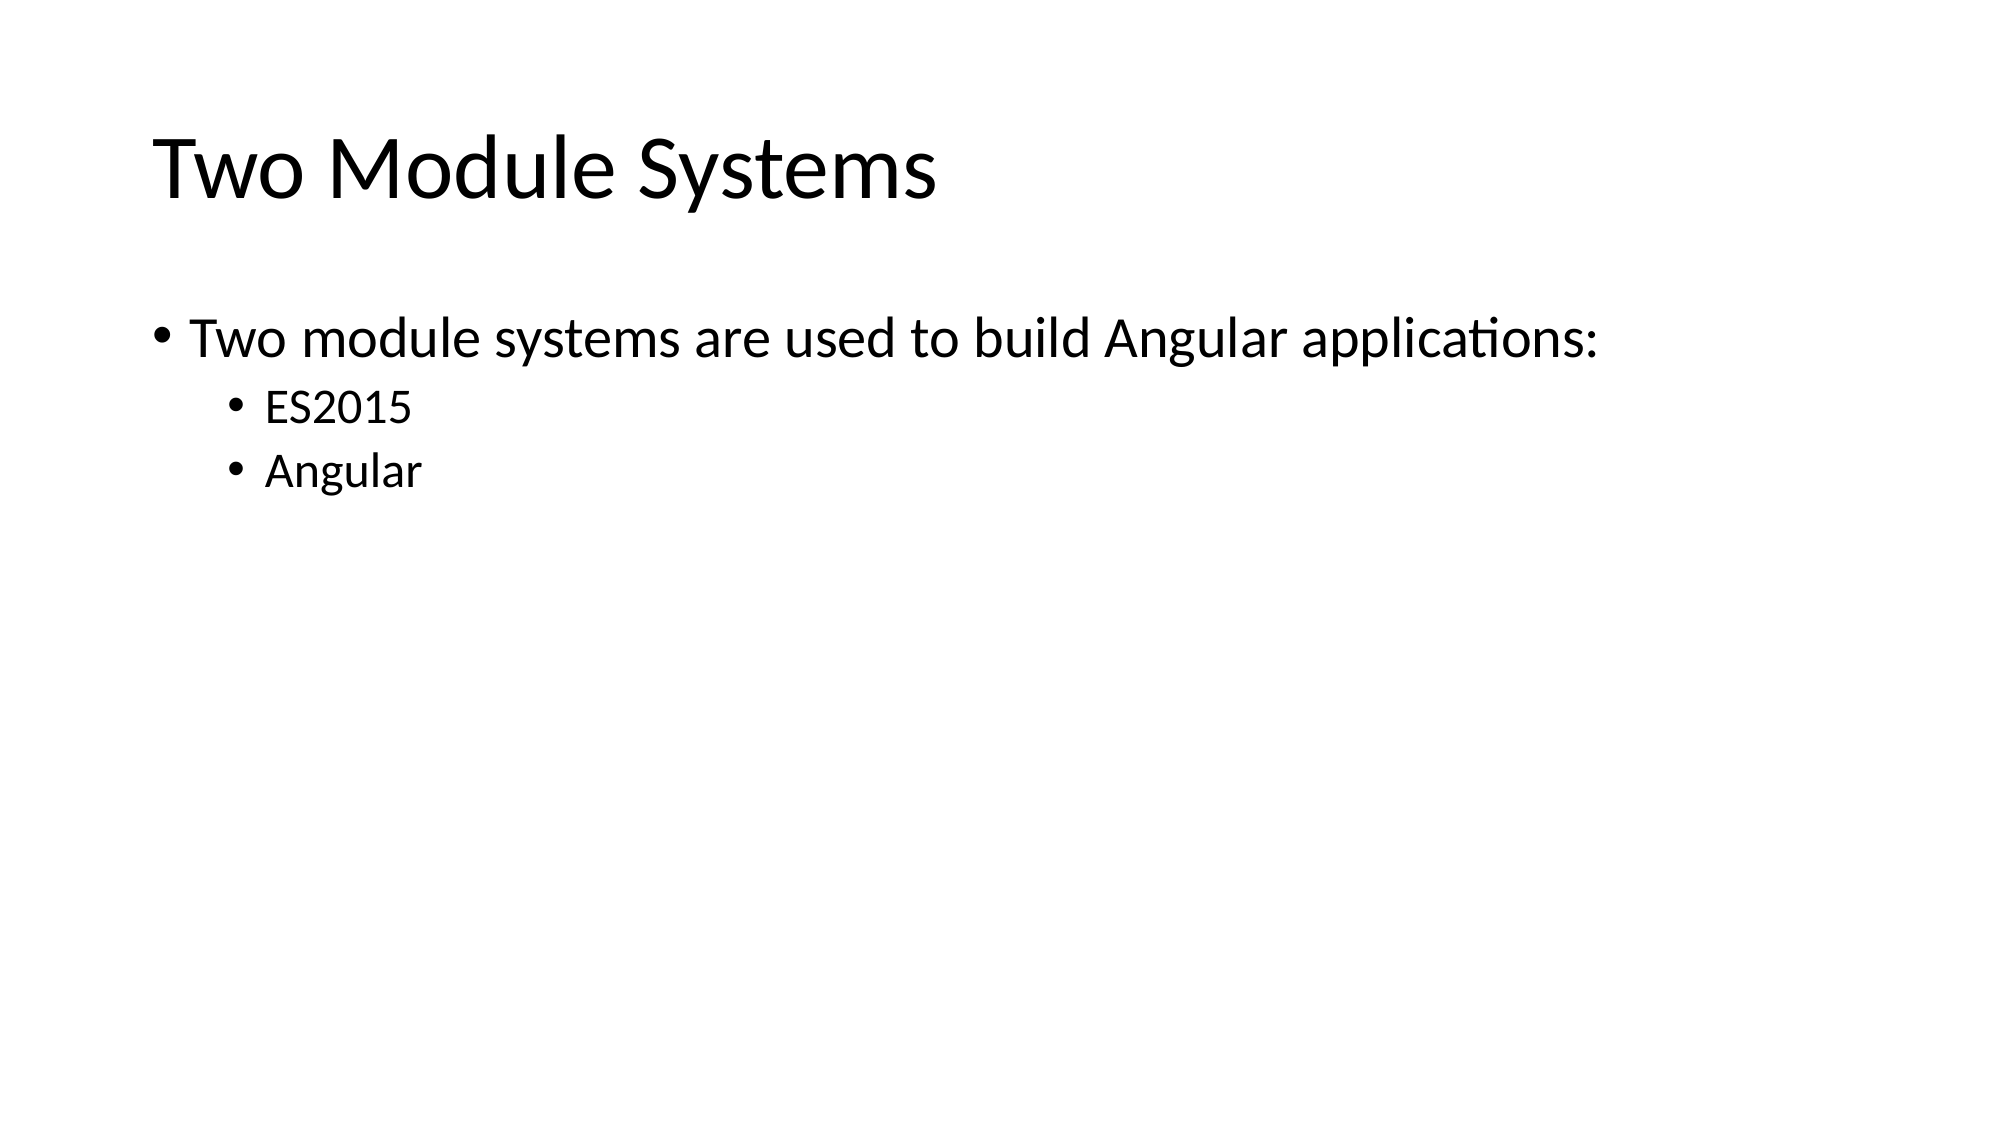

# Two Module Systems
Two module systems are used to build Angular applications:
ES2015
Angular